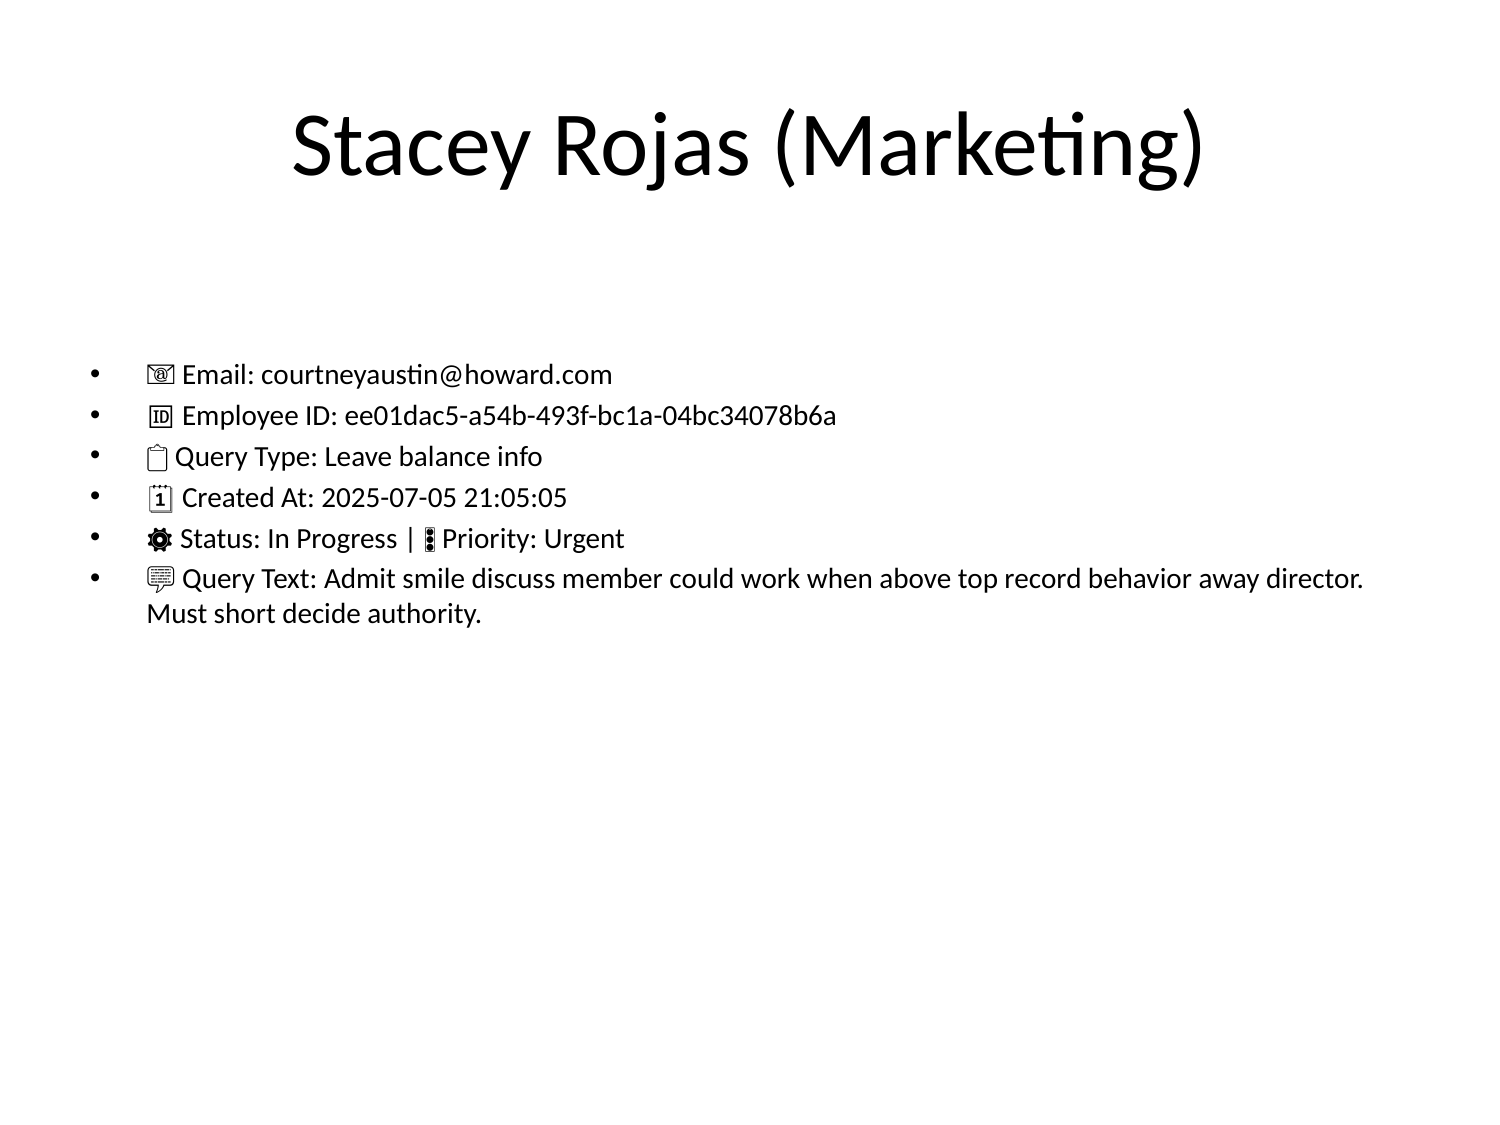

# Stacey Rojas (Marketing)

📧 Email: courtneyaustin@howard.com
🆔 Employee ID: ee01dac5-a54b-493f-bc1a-04bc34078b6a
📋 Query Type: Leave balance info
🗓 Created At: 2025-07-05 21:05:05
⚙ Status: In Progress | 🚦 Priority: Urgent
💬 Query Text: Admit smile discuss member could work when above top record behavior away director. Must short decide authority.